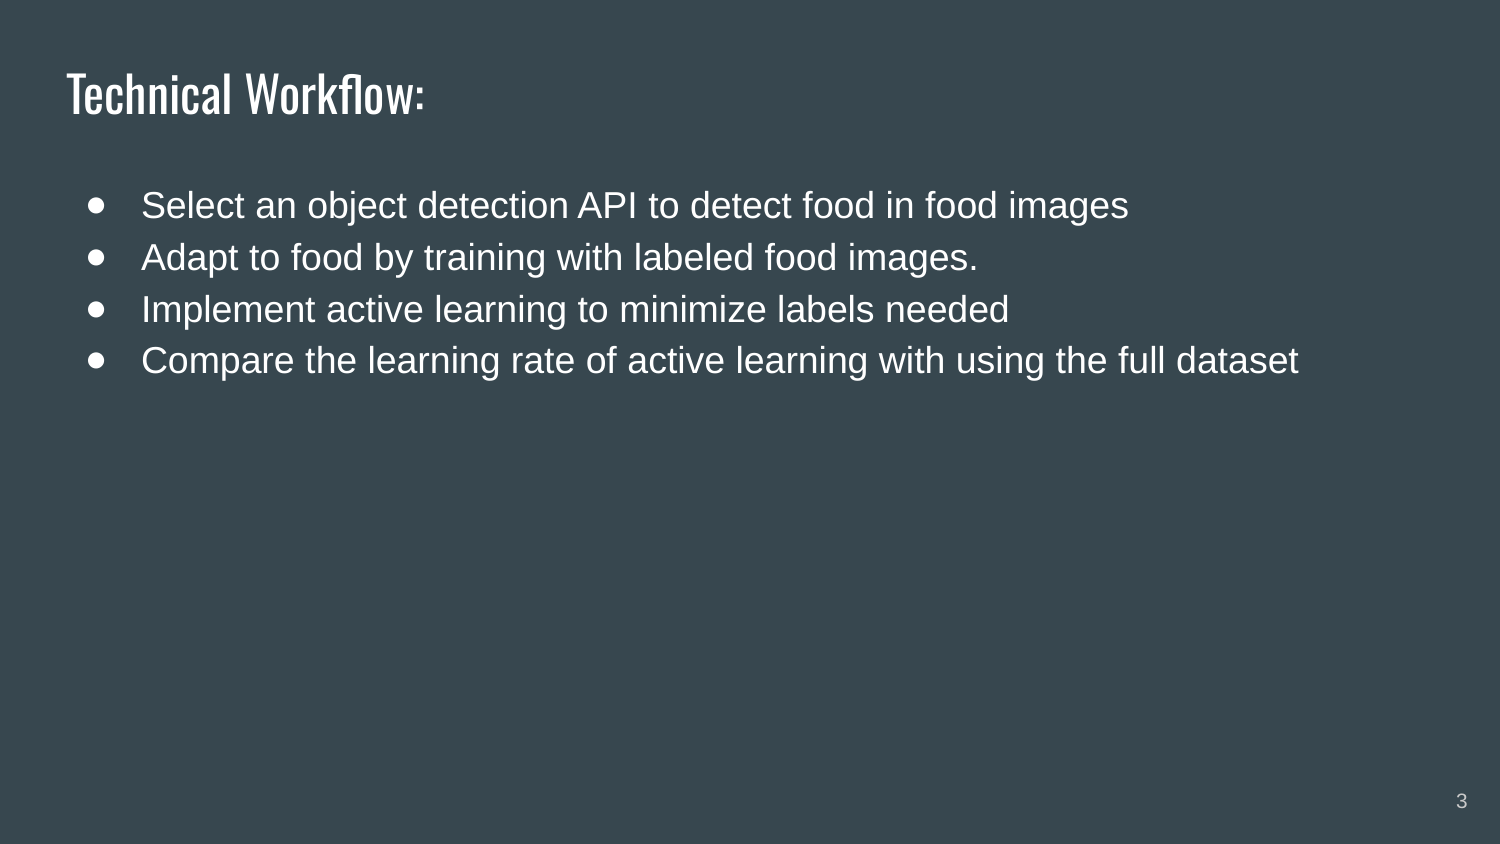

# Technical Workflow:
Select an object detection API to detect food in food images
Adapt to food by training with labeled food images.
Implement active learning to minimize labels needed
Compare the learning rate of active learning with using the full dataset
3